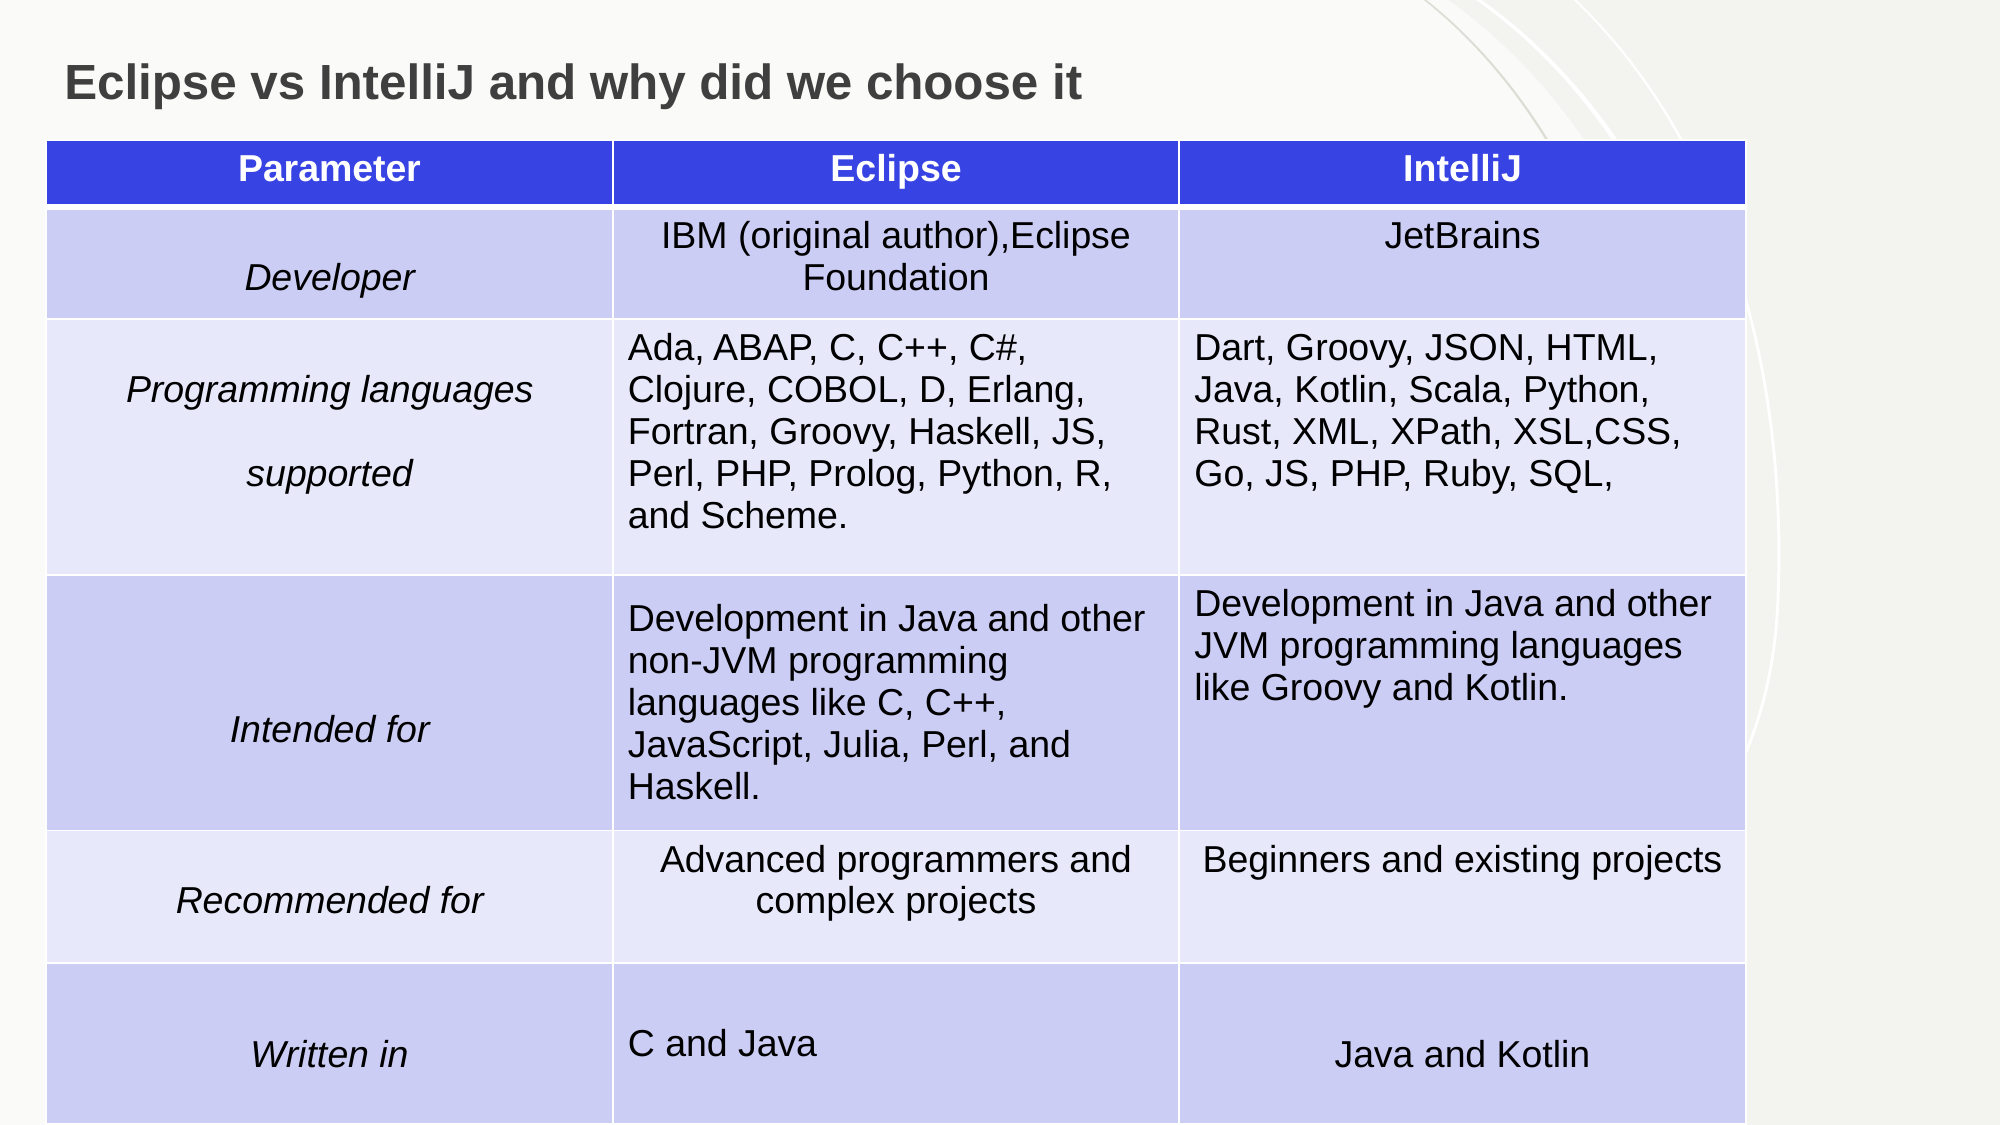

# Eclipse vs IntelliJ and why did we choose it
| Parameter | Eclipse | IntelliJ |
| --- | --- | --- |
| Developer | IBM (original author),Eclipse Foundation | JetBrains |
| Programming languages supported | Ada, ABAP, C, C++, C#, Clojure, COBOL, D, Erlang, Fortran, Groovy, Haskell, JS, Perl, PHP, Prolog, Python, R, and Scheme. | Dart, Groovy, JSON, HTML, Java, Kotlin, Scala, Python, Rust, XML, XPath, XSL,CSS, Go, JS, PHP, Ruby, SQL, |
| Intended for | Development in Java and other non-JVM programming languages like C, C++, JavaScript, Julia, Perl, and Haskell. | Development in Java and other JVM programming languages like Groovy and Kotlin. |
| Recommended for | Advanced programmers and complex projects | Beginners and existing projects |
| Written in | C and Java | Java and Kotlin |